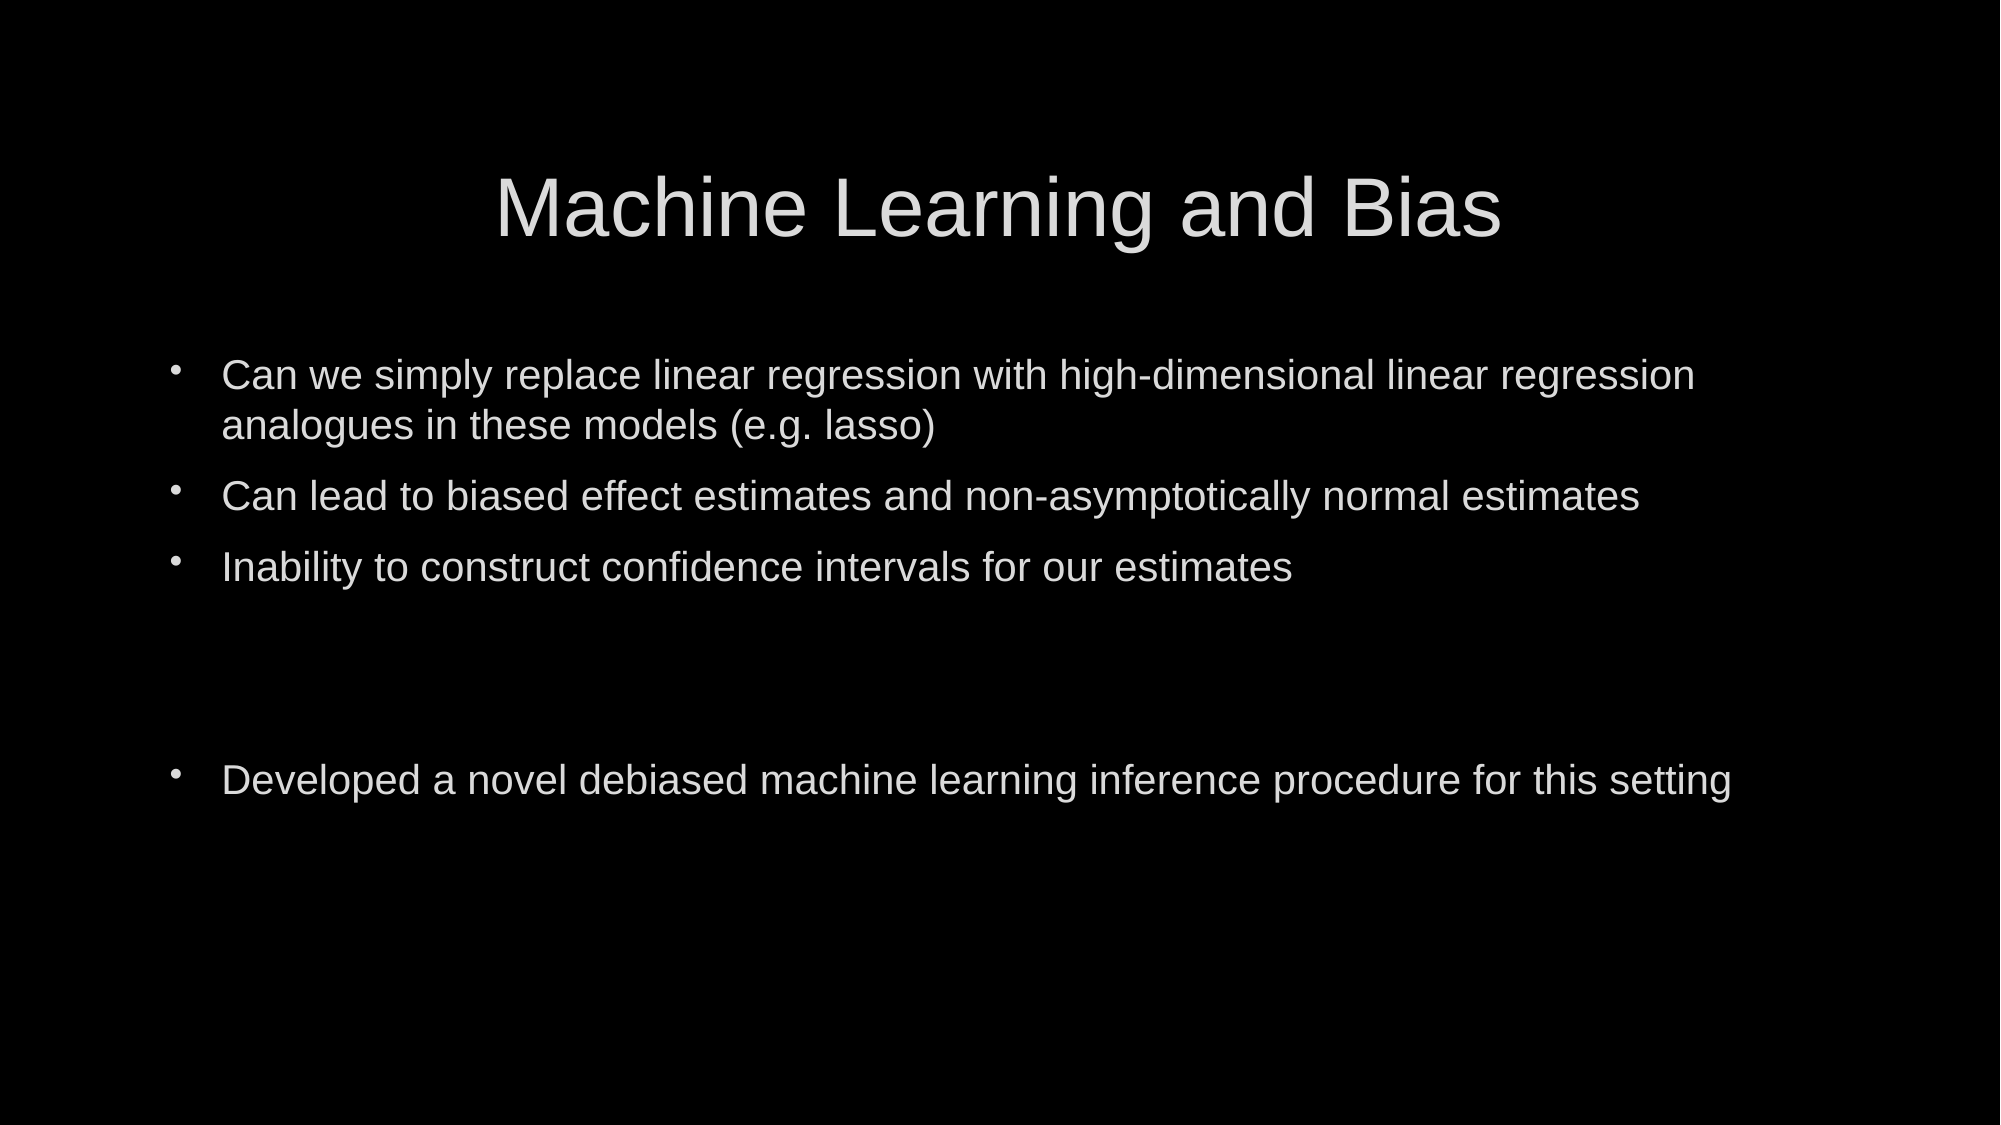

# Machine Learning and Bias
Can we simply replace linear regression with high-dimensional linear regression analogues in these models (e.g. lasso)
Can lead to biased effect estimates and non-asymptotically normal estimates
Inability to construct confidence intervals for our estimates

Developed a novel debiased machine learning inference procedure for this setting